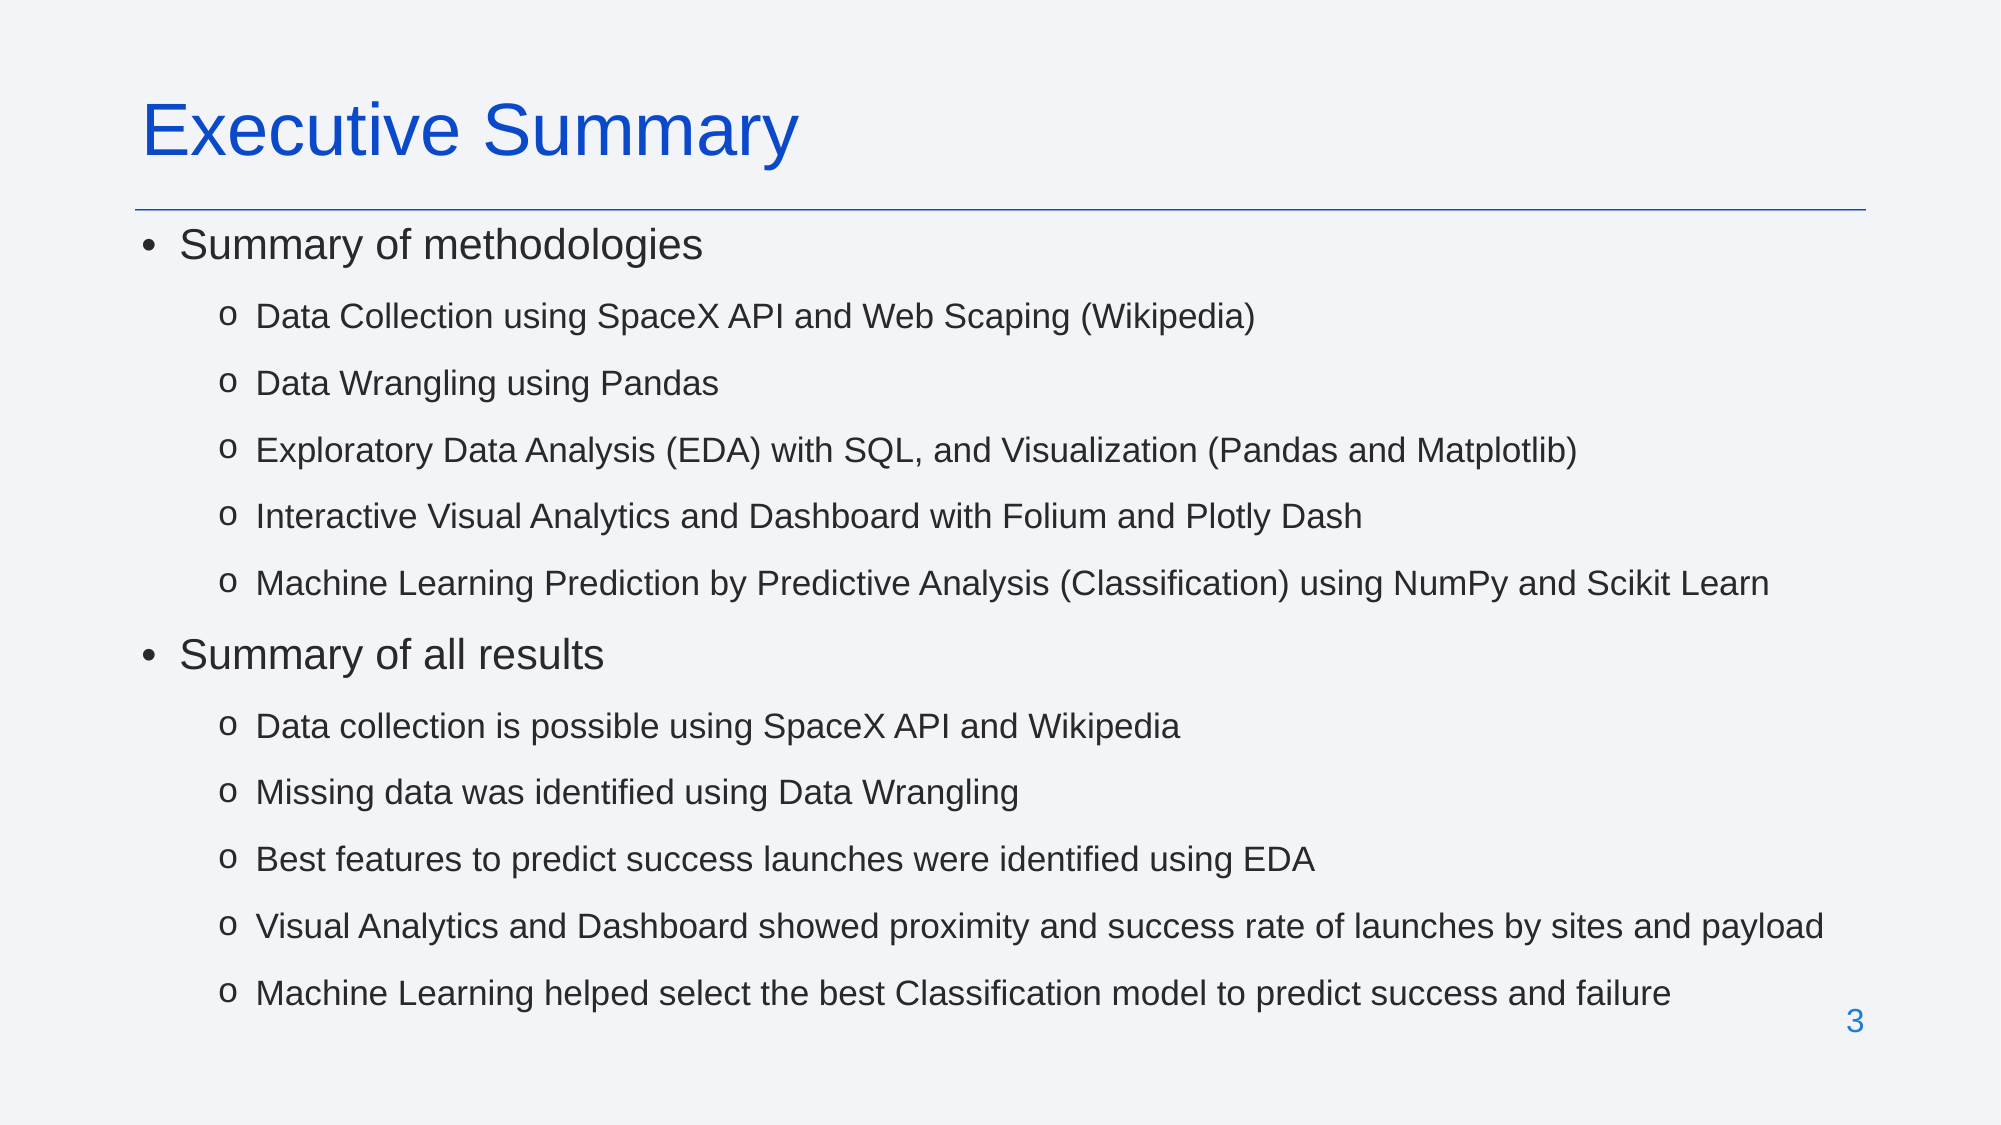

Executive Summary
Summary of methodologies
Data Collection using SpaceX API and Web Scaping (Wikipedia)
Data Wrangling using Pandas
Exploratory Data Analysis (EDA) with SQL, and Visualization (Pandas and Matplotlib)
Interactive Visual Analytics and Dashboard with Folium and Plotly Dash
Machine Learning Prediction by Predictive Analysis (Classification) using NumPy and Scikit Learn
Summary of all results
Data collection is possible using SpaceX API and Wikipedia
Missing data was identified using Data Wrangling
Best features to predict success launches were identified using EDA
Visual Analytics and Dashboard showed proximity and success rate of launches by sites and payload
Machine Learning helped select the best Classification model to predict success and failure

3